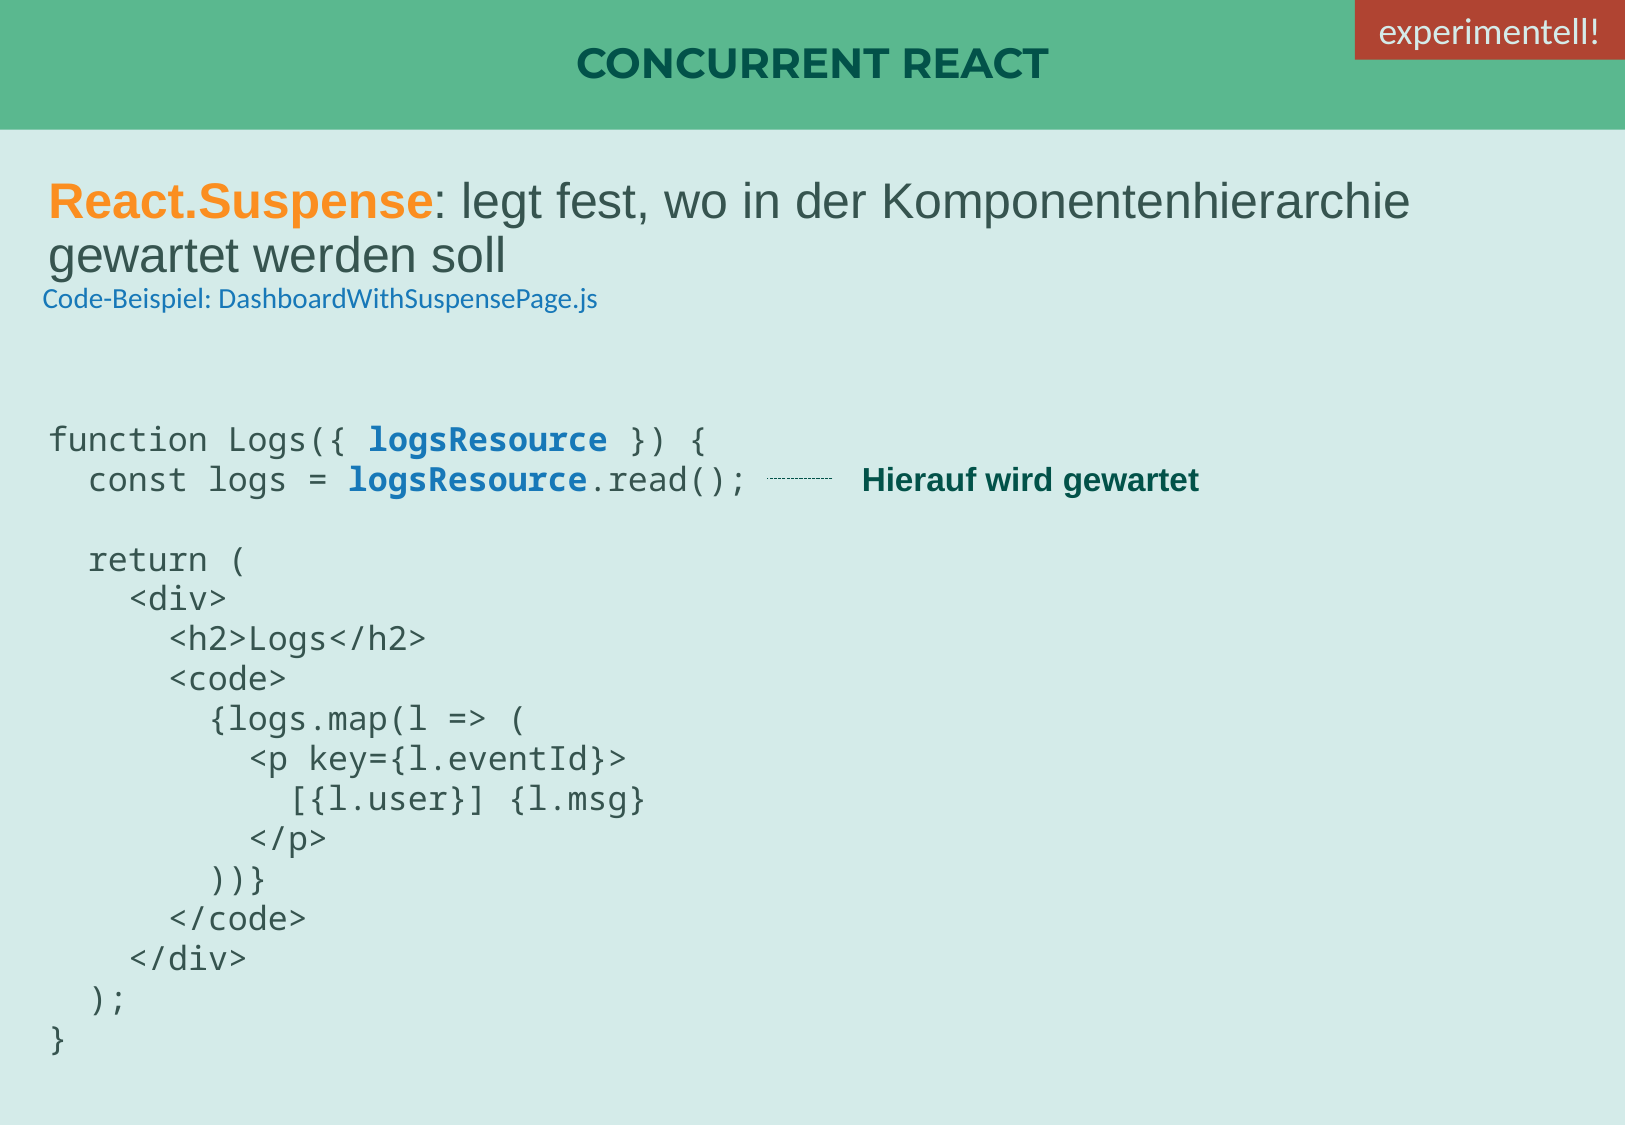

experimentell!
# concurrent React
React.Suspense: legt fest, wo in der Komponentenhierarchie gewartet werden soll

Code-Beispiel: DashboardWithSuspensePage.js
function Logs({ logsResource }) {
  const logs = logsResource.read();

  return (
    <div>
      <h2>Logs</h2>
      <code>
        {logs.map(l => (
          <p key={l.eventId}>
            [{l.user}] {l.msg}
          </p>
        ))}
      </code>
    </div>
  );
}
Hierauf wird gewartet